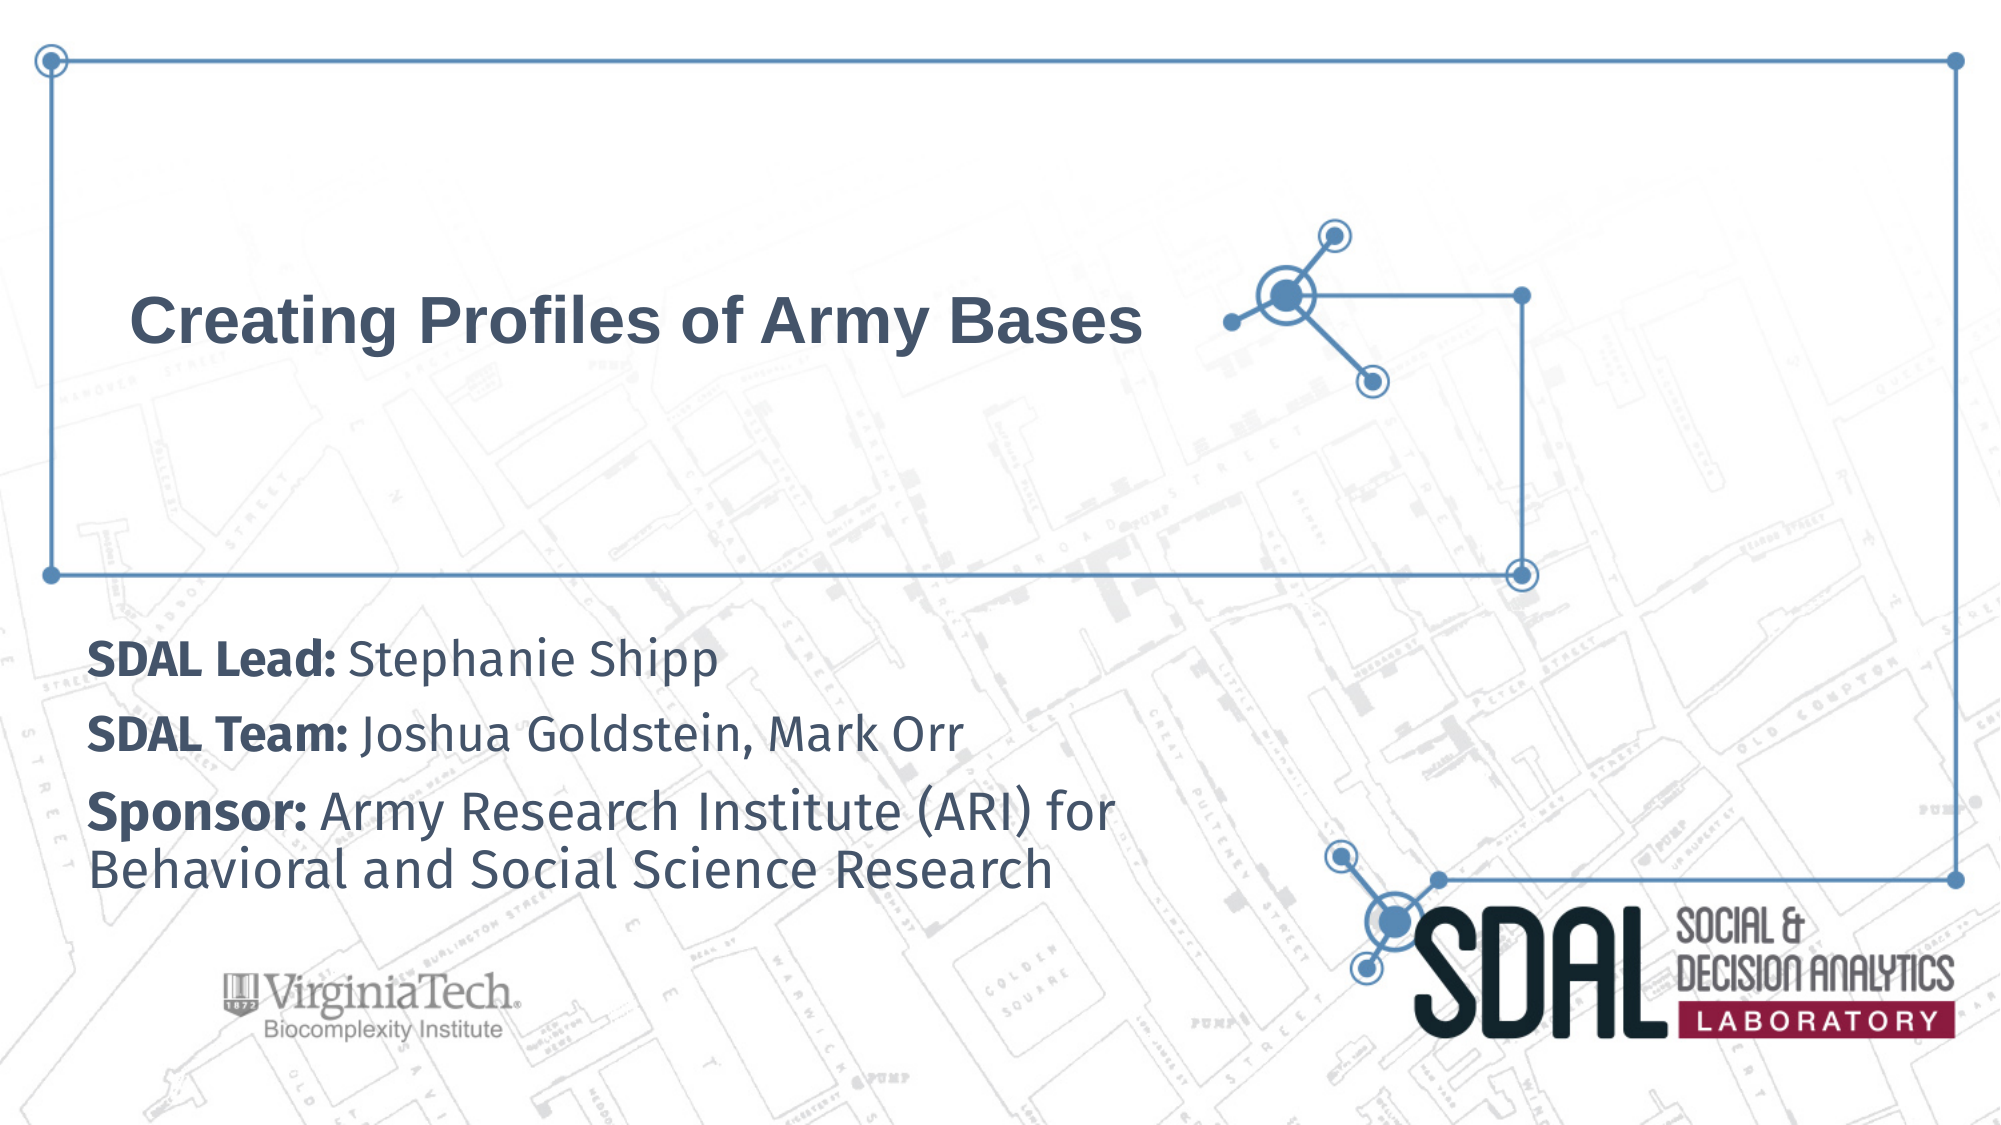

# Creating Profiles of Army Bases
SDAL Lead: Stephanie Shipp
SDAL Team: Joshua Goldstein, Mark Orr
Sponsor: Army Research Institute (ARI) for Behavioral and Social Science Research